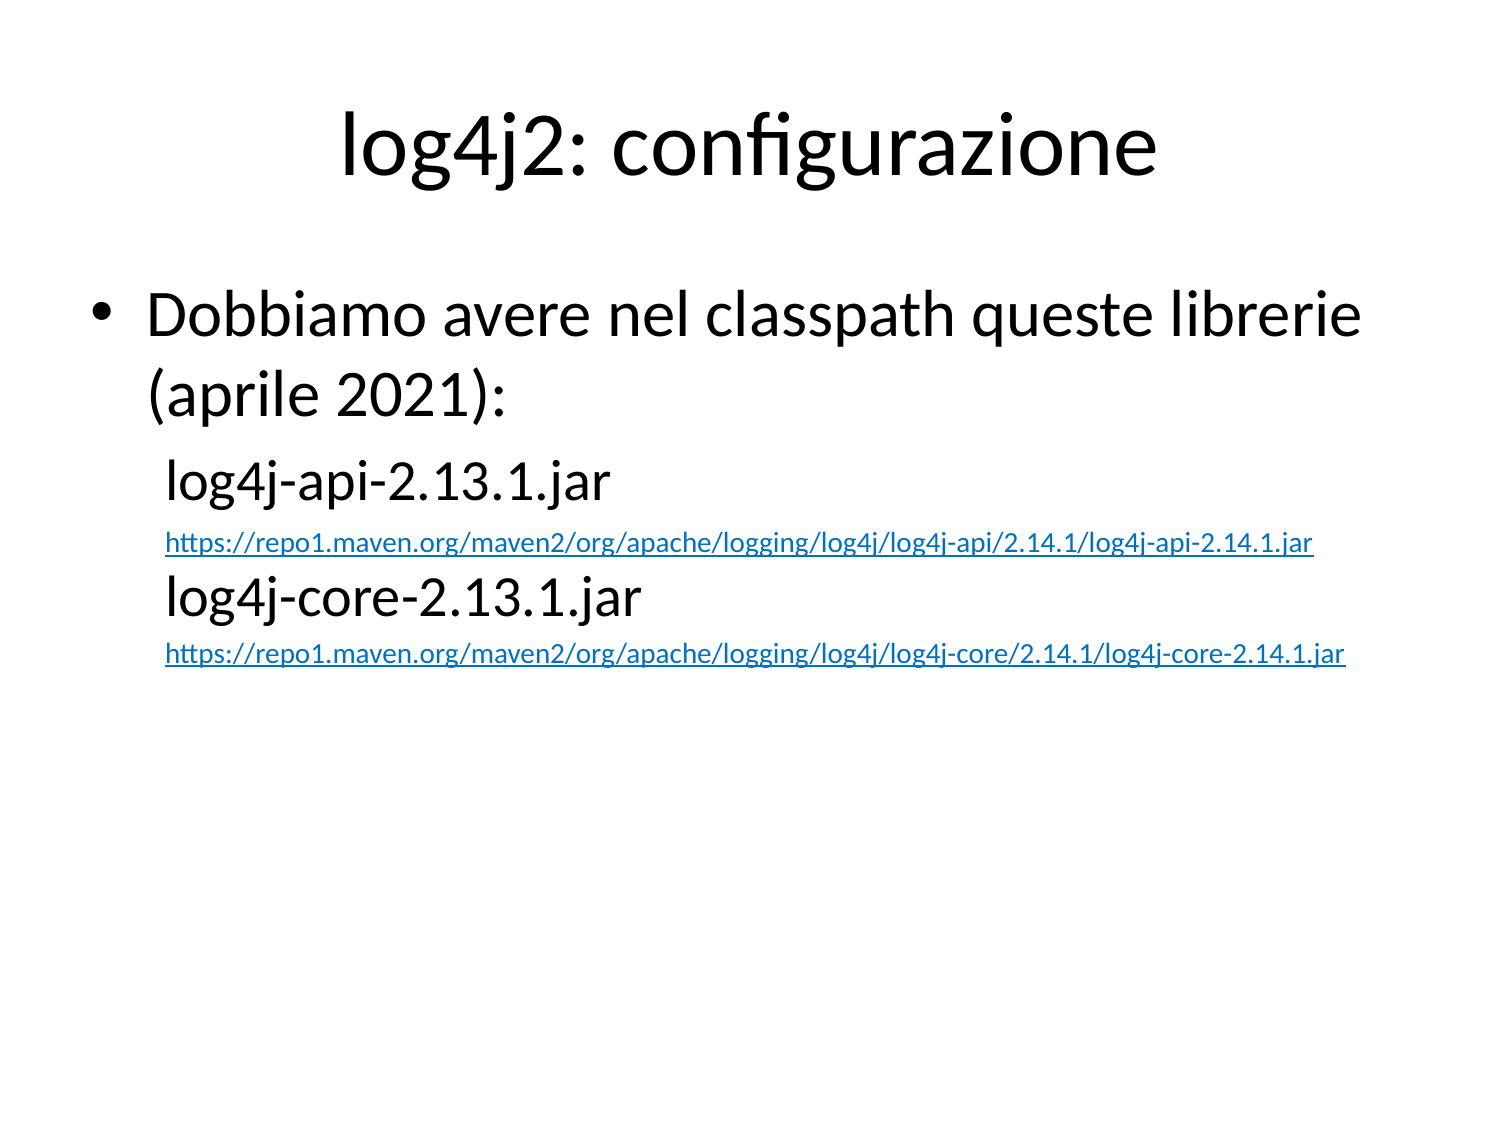

# log4j2: configurazione
Dobbiamo avere nel classpath queste librerie (aprile 2021):
log4j-api-2.13.1.jar
https://repo1.maven.org/maven2/org/apache/logging/log4j/log4j-api/2.14.1/log4j-api-2.14.1.jar log4j-core-2.13.1.jar
https://repo1.maven.org/maven2/org/apache/logging/log4j/log4j-core/2.14.1/log4j-core-2.14.1.jar